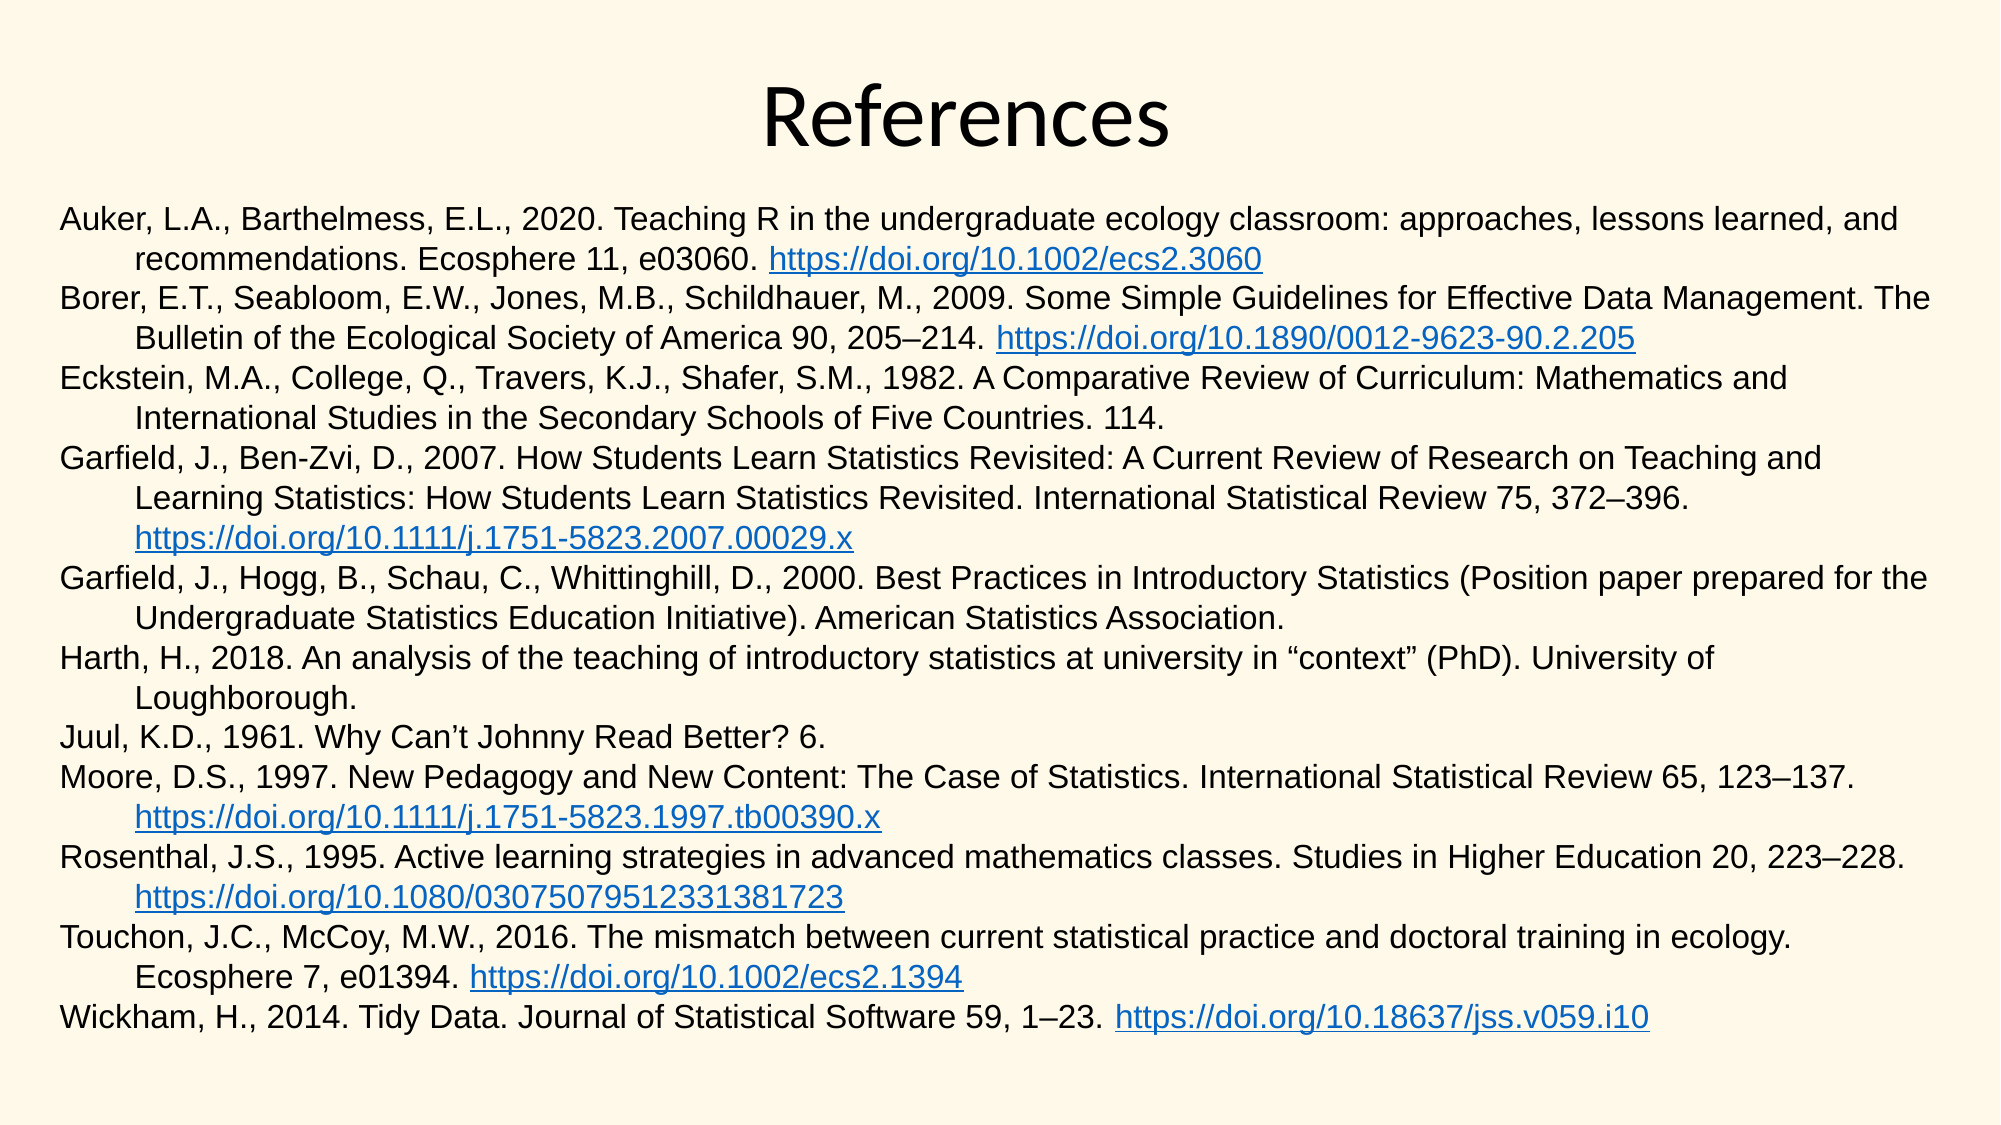

References
Auker, L.A., Barthelmess, E.L., 2020. Teaching R in the undergraduate ecology classroom: approaches, lessons learned, and recommendations. Ecosphere 11, e03060. https://doi.org/10.1002/ecs2.3060
Borer, E.T., Seabloom, E.W., Jones, M.B., Schildhauer, M., 2009. Some Simple Guidelines for Effective Data Management. The Bulletin of the Ecological Society of America 90, 205–214. https://doi.org/10.1890/0012-9623-90.2.205
Eckstein, M.A., College, Q., Travers, K.J., Shafer, S.M., 1982. A Comparative Review of Curriculum: Mathematics and International Studies in the Secondary Schools of Five Countries. 114.
Garfield, J., Ben-Zvi, D., 2007. How Students Learn Statistics Revisited: A Current Review of Research on Teaching and Learning Statistics: How Students Learn Statistics Revisited. International Statistical Review 75, 372–396. https://doi.org/10.1111/j.1751-5823.2007.00029.x
Garfield, J., Hogg, B., Schau, C., Whittinghill, D., 2000. Best Practices in Introductory Statistics (Position paper prepared for the Undergraduate Statistics Education Initiative). American Statistics Association.
Harth, H., 2018. An analysis of the teaching of introductory statistics at university in “context” (PhD). University of Loughborough.
Juul, K.D., 1961. Why Can’t Johnny Read Better? 6.
Moore, D.S., 1997. New Pedagogy and New Content: The Case of Statistics. International Statistical Review 65, 123–137. https://doi.org/10.1111/j.1751-5823.1997.tb00390.x
Rosenthal, J.S., 1995. Active learning strategies in advanced mathematics classes. Studies in Higher Education 20, 223–228. https://doi.org/10.1080/03075079512331381723
Touchon, J.C., McCoy, M.W., 2016. The mismatch between current statistical practice and doctoral training in ecology. Ecosphere 7, e01394. https://doi.org/10.1002/ecs2.1394
Wickham, H., 2014. Tidy Data. Journal of Statistical Software 59, 1–23. https://doi.org/10.18637/jss.v059.i10